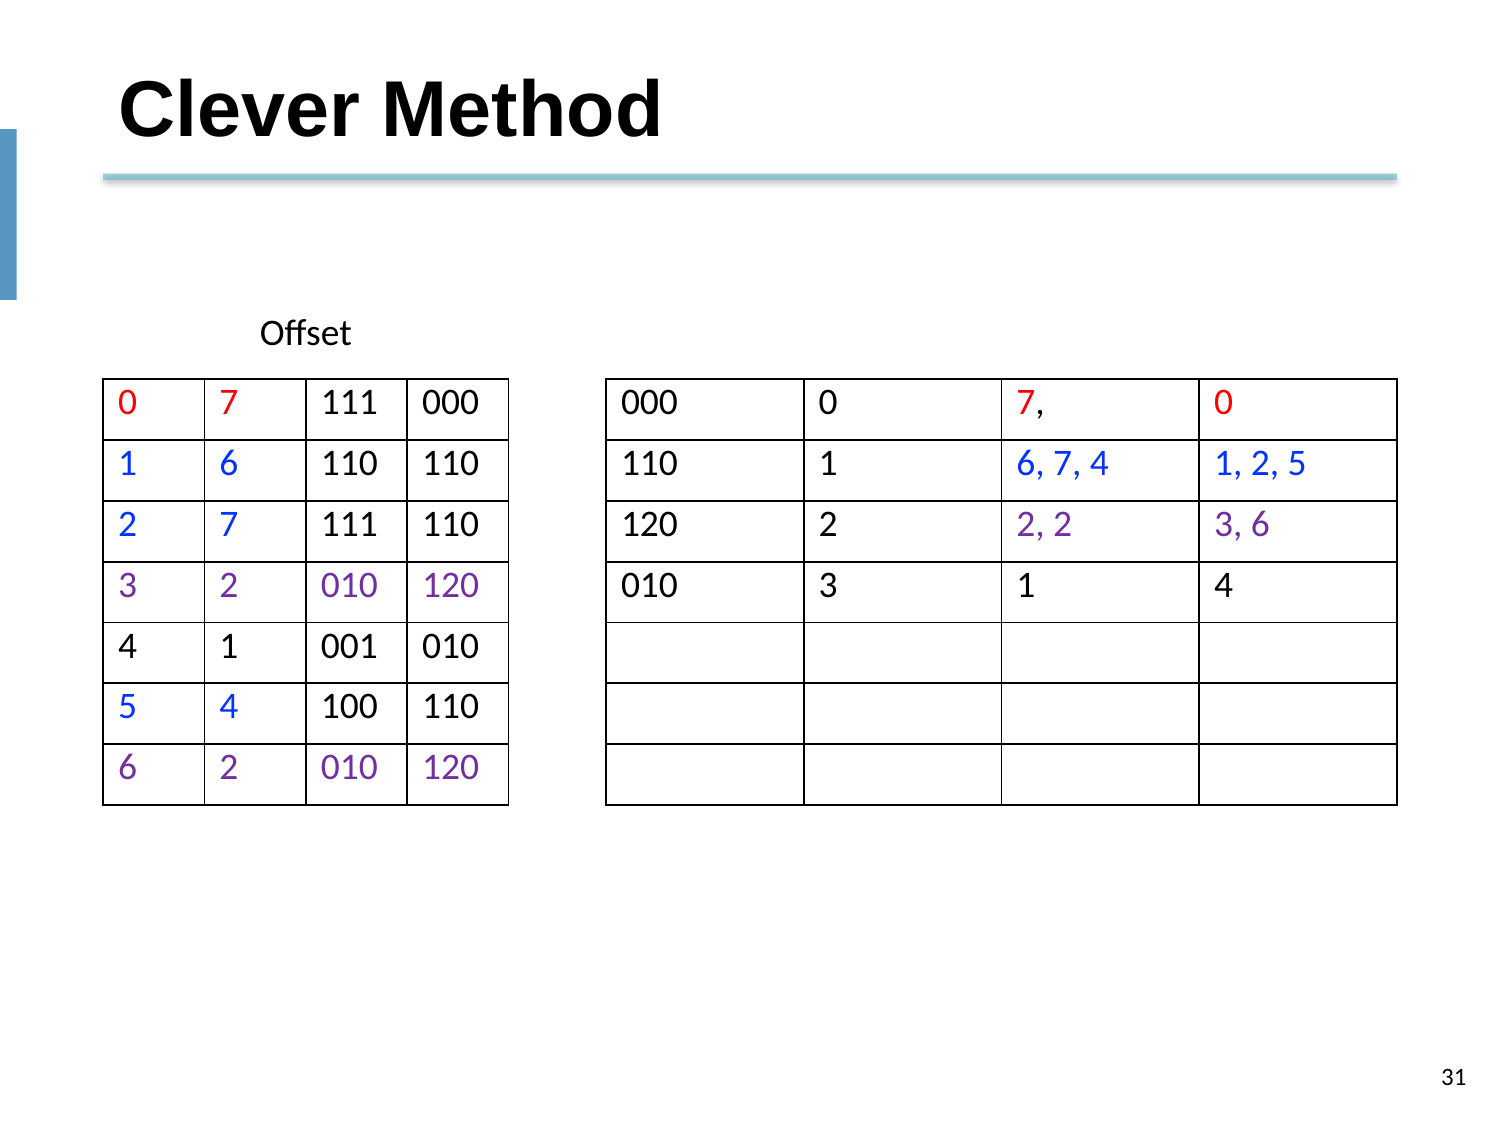

# Clever Method

Offset
| 0 | 7 | 111 | 000 |
| --- | --- | --- | --- |
| 1 | 6 | 110 | 110 |
| 2 | 7 | 111 | 110 |
| 3 | 2 | 010 | 120 |
| 4 | 1 | 001 | 010 |
| 5 | 4 | 100 | 110 |
| 6 | 2 | 010 | 120 |
| 000 | 0 | 7, | 0 |
| --- | --- | --- | --- |
| 110 | 1 | 6, 7, 4 | 1, 2, 5 |
| 120 | 2 | 2, 2 | 3, 6 |
| 010 | 3 | 1 | 4 |
|  |  |  |  |
|  |  |  |  |
|  |  |  |  |
31